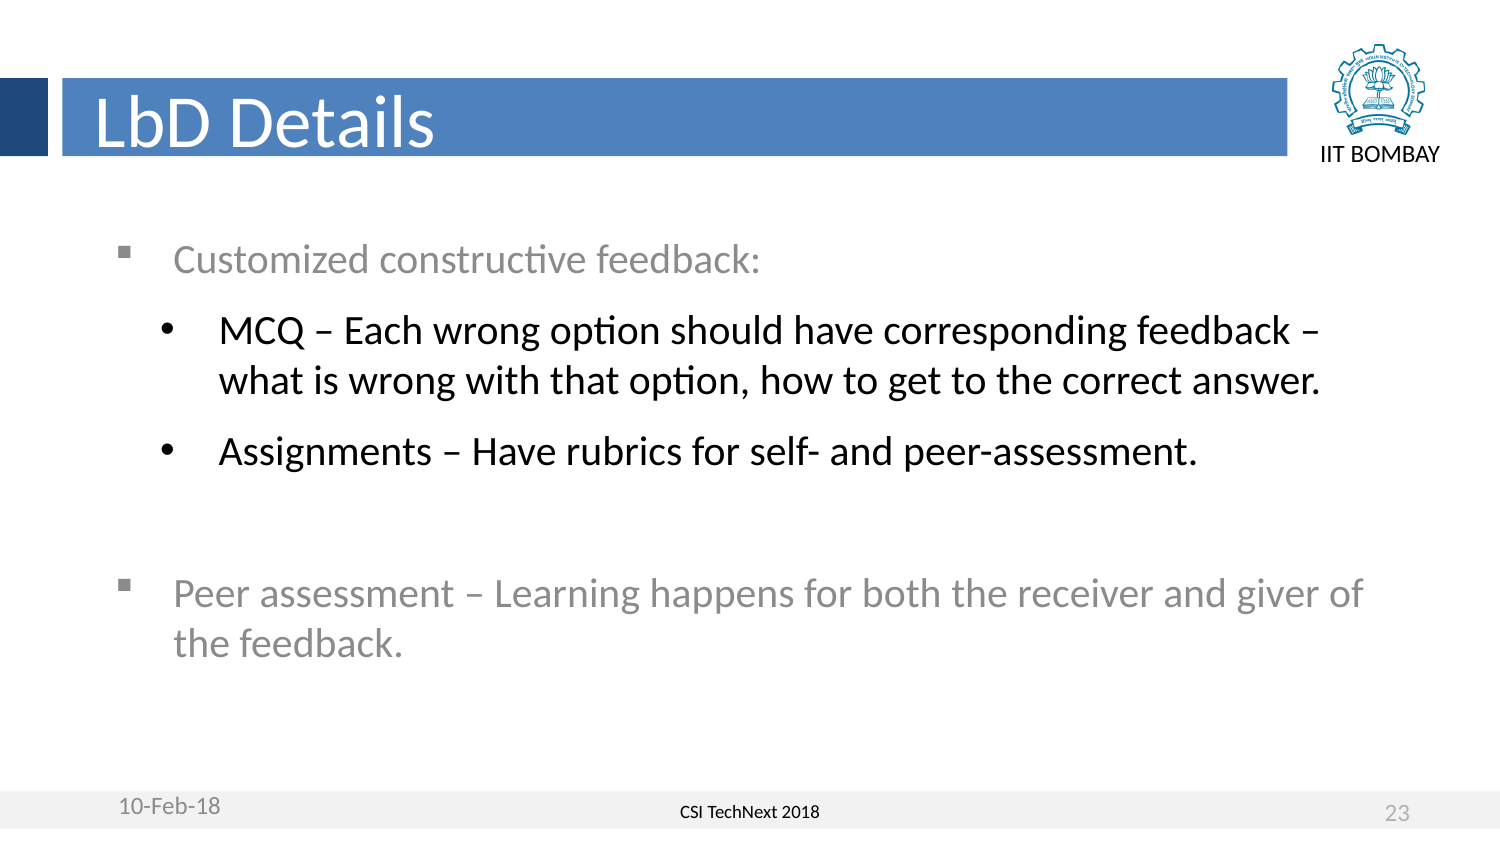

LbD Details
Customized constructive feedback:
MCQ – Each wrong option should have corresponding feedback – what is wrong with that option, how to get to the correct answer.
Assignments – Have rubrics for self- and peer-assessment.

Peer assessment – Learning happens for both the receiver and giver of the feedback.

10-Feb-18
23